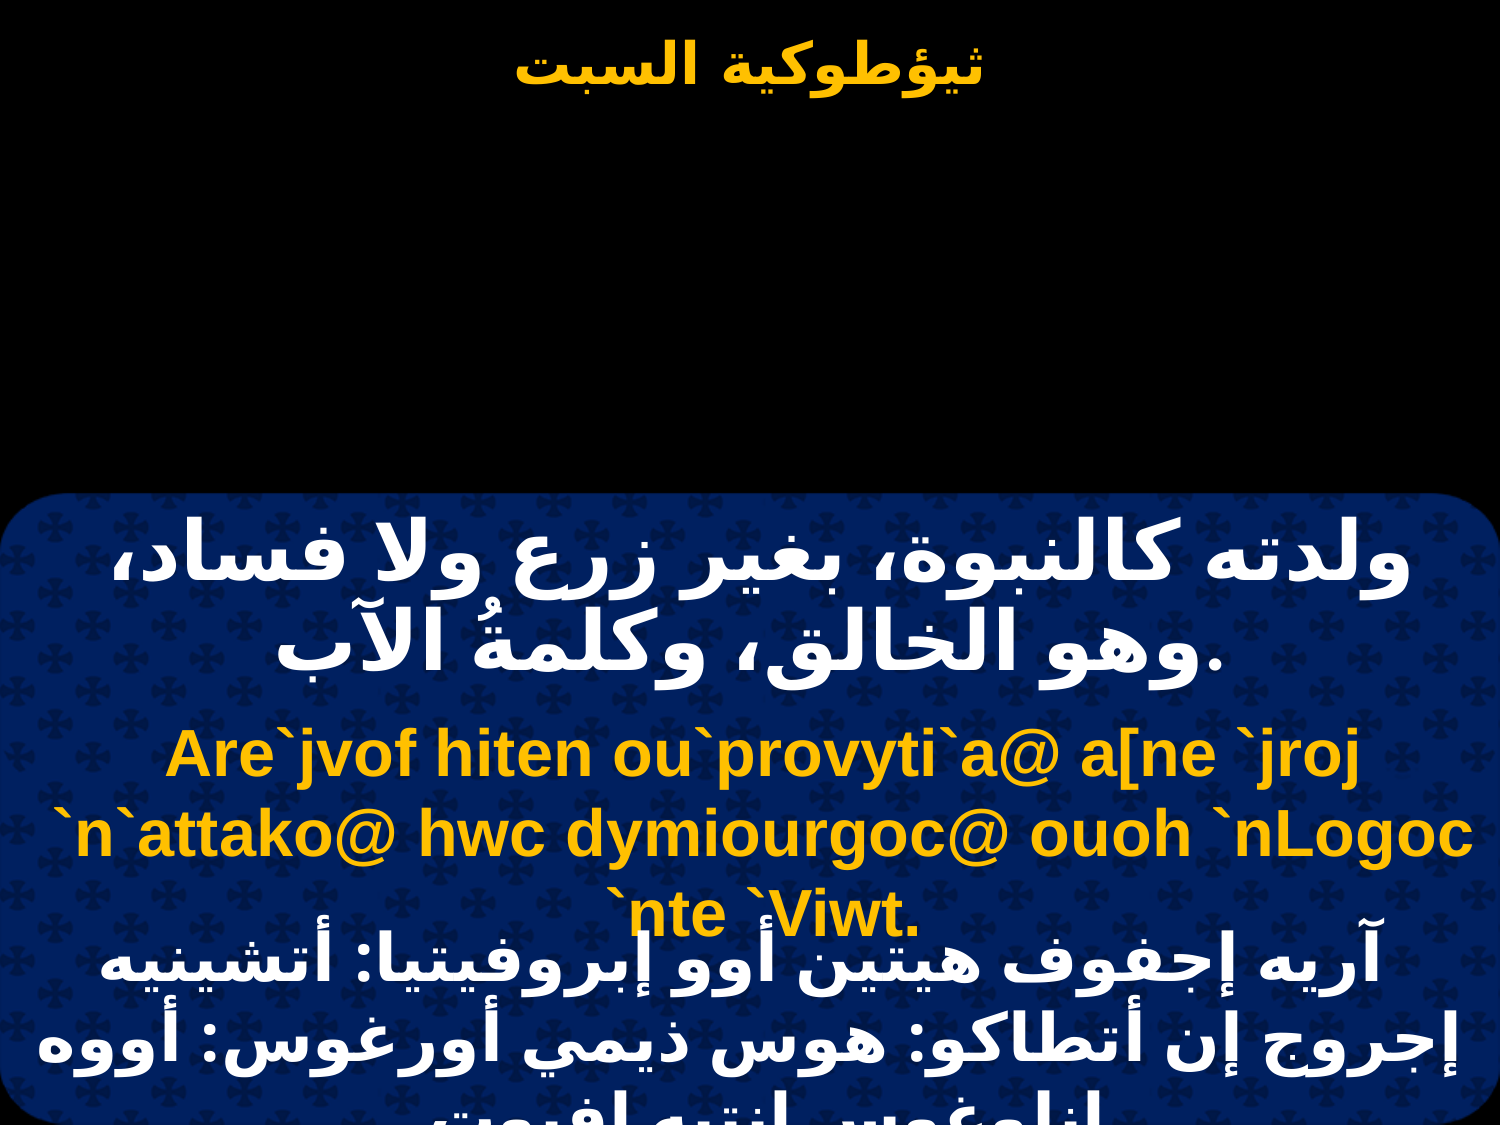

ولدته كالنبوة، بغير زرع ولا فساد، وهو الخالق، وكلمةُ الآب.

Are`jvof hiten ou`provyti`a@ a[ne `jroj `n`attako@ hwc dymiourgoc@ ouoh `nLogoc `nte `Viwt.

 آريه إجفوف هيتين أوو إبروفيتيا: أتشينيه إجروج إن أتطاكو: هوس ذيمي أورغوس: أووه إنلوغوس إنتيه إفيوت.